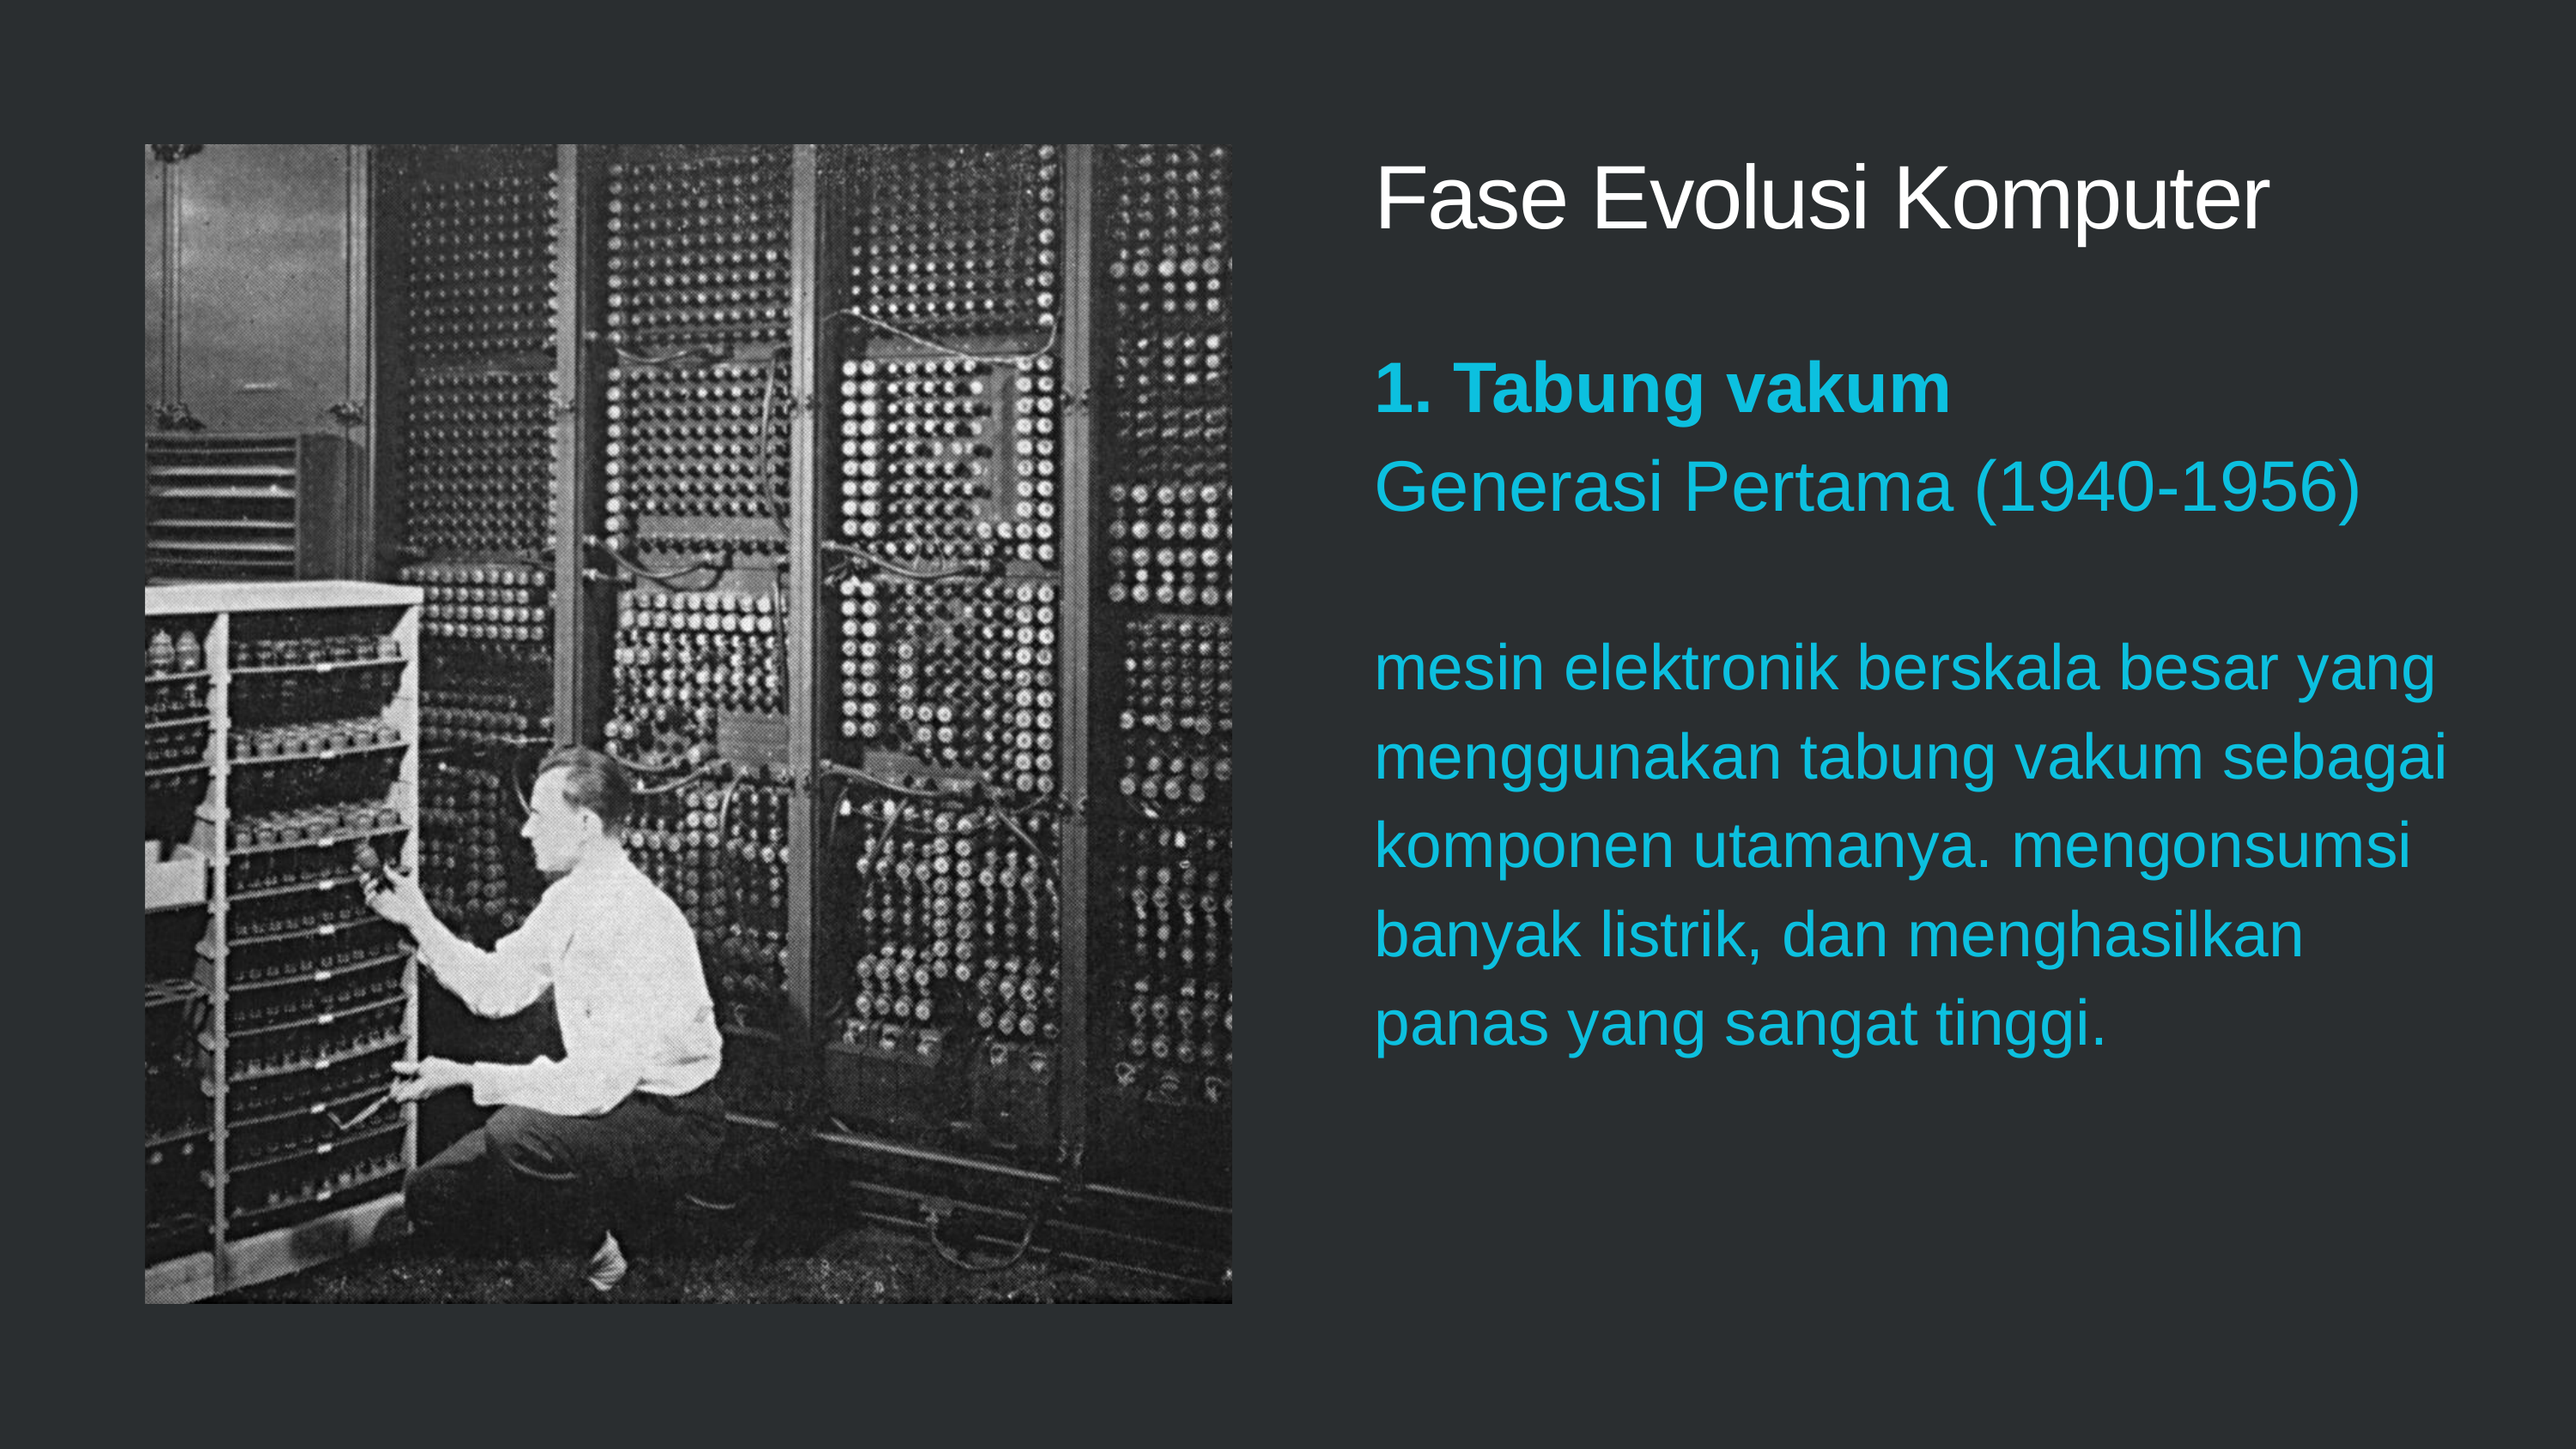

Fase Evolusi Komputer

1. Tabung vakum
Generasi Pertama (1940-1956)

mesin elektronik berskala besar yang menggunakan tabung vakum sebagai komponen utamanya. mengonsumsi banyak listrik, dan menghasilkan panas yang sangat tinggi.